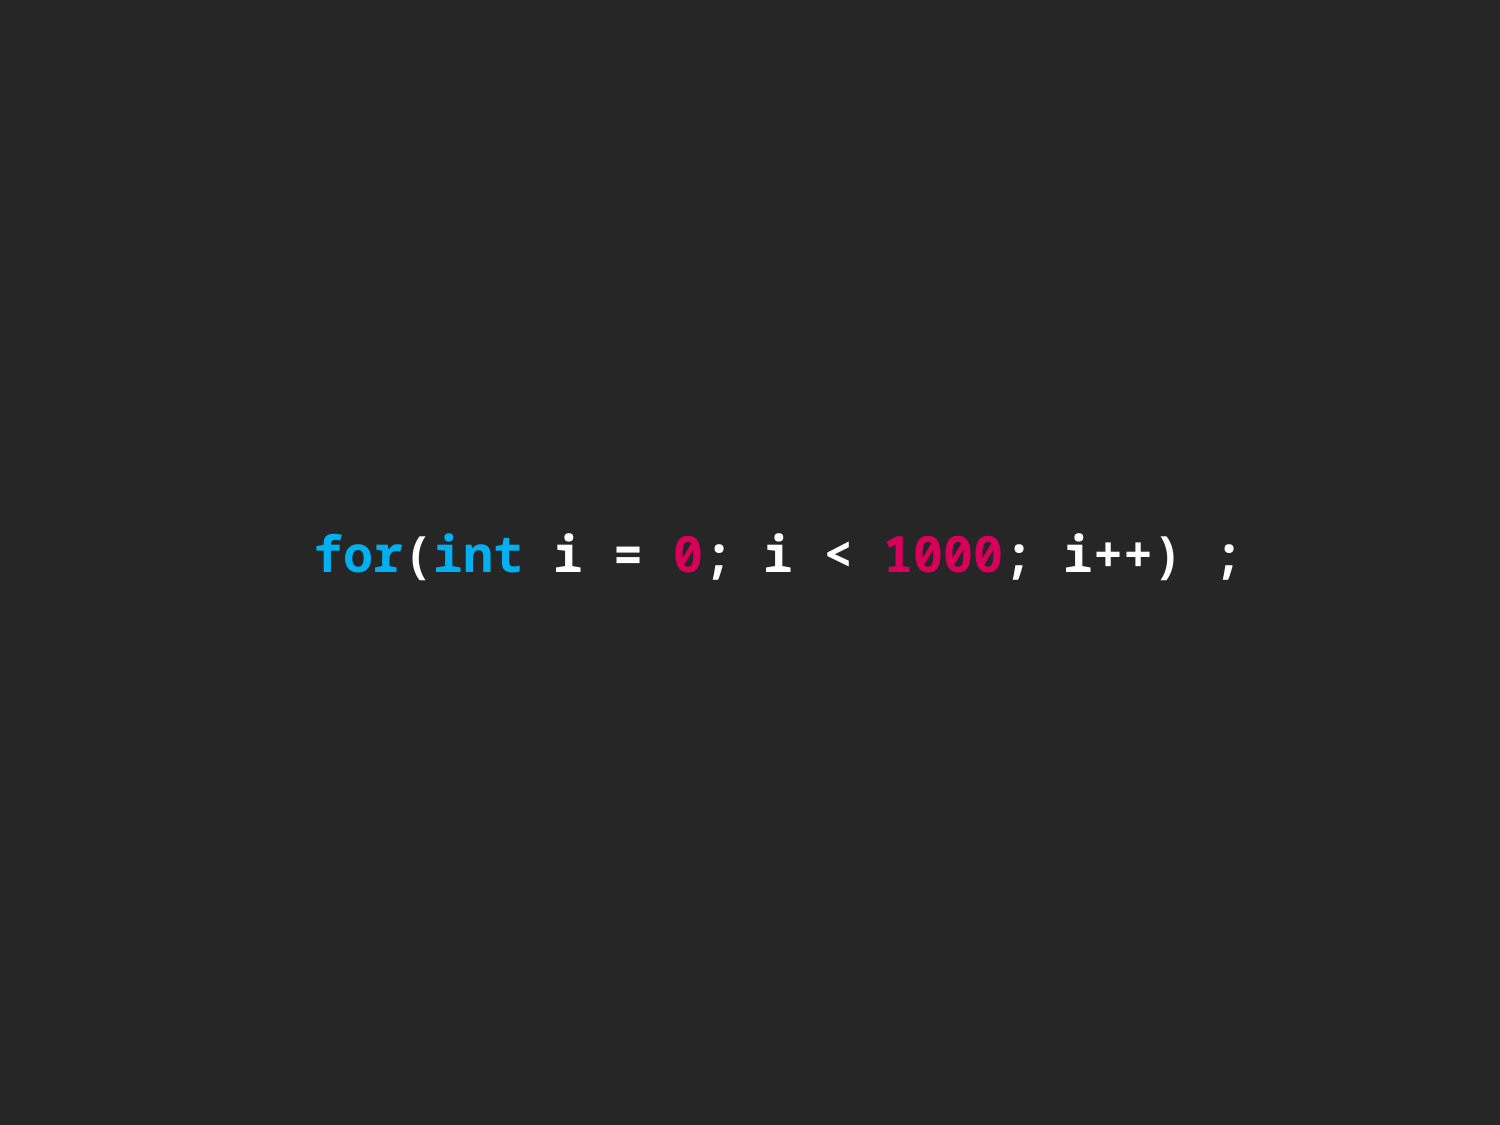

for(int i = 0; i < 1000; i++) ;